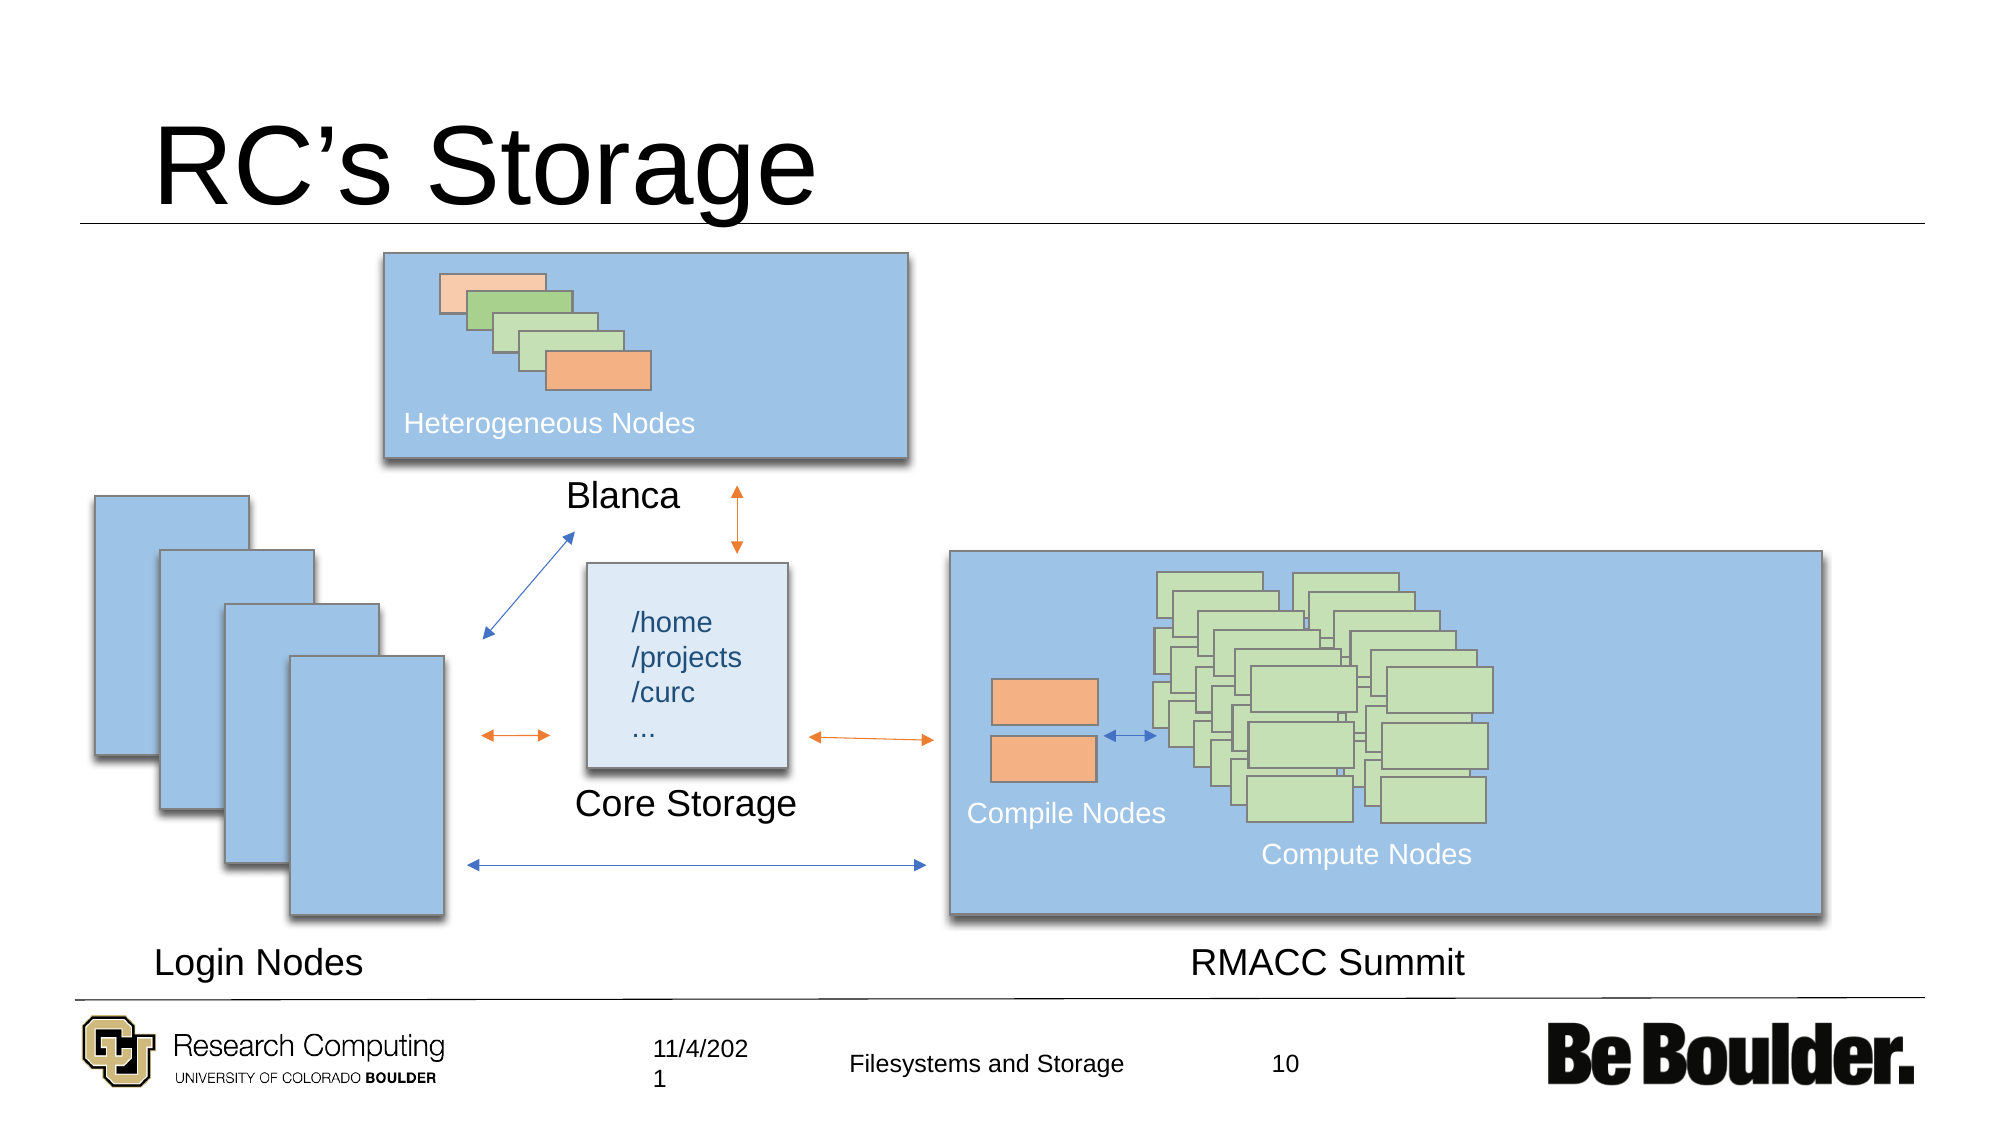

# RC’s Storage

Heterogeneous Nodes
Blanca

/home
/projects
/curc
...

Core Storage

Compile Nodes
Compute Nodes
Login Nodes
RMACC Summit
11/4/2021
10
Filesystems and Storage